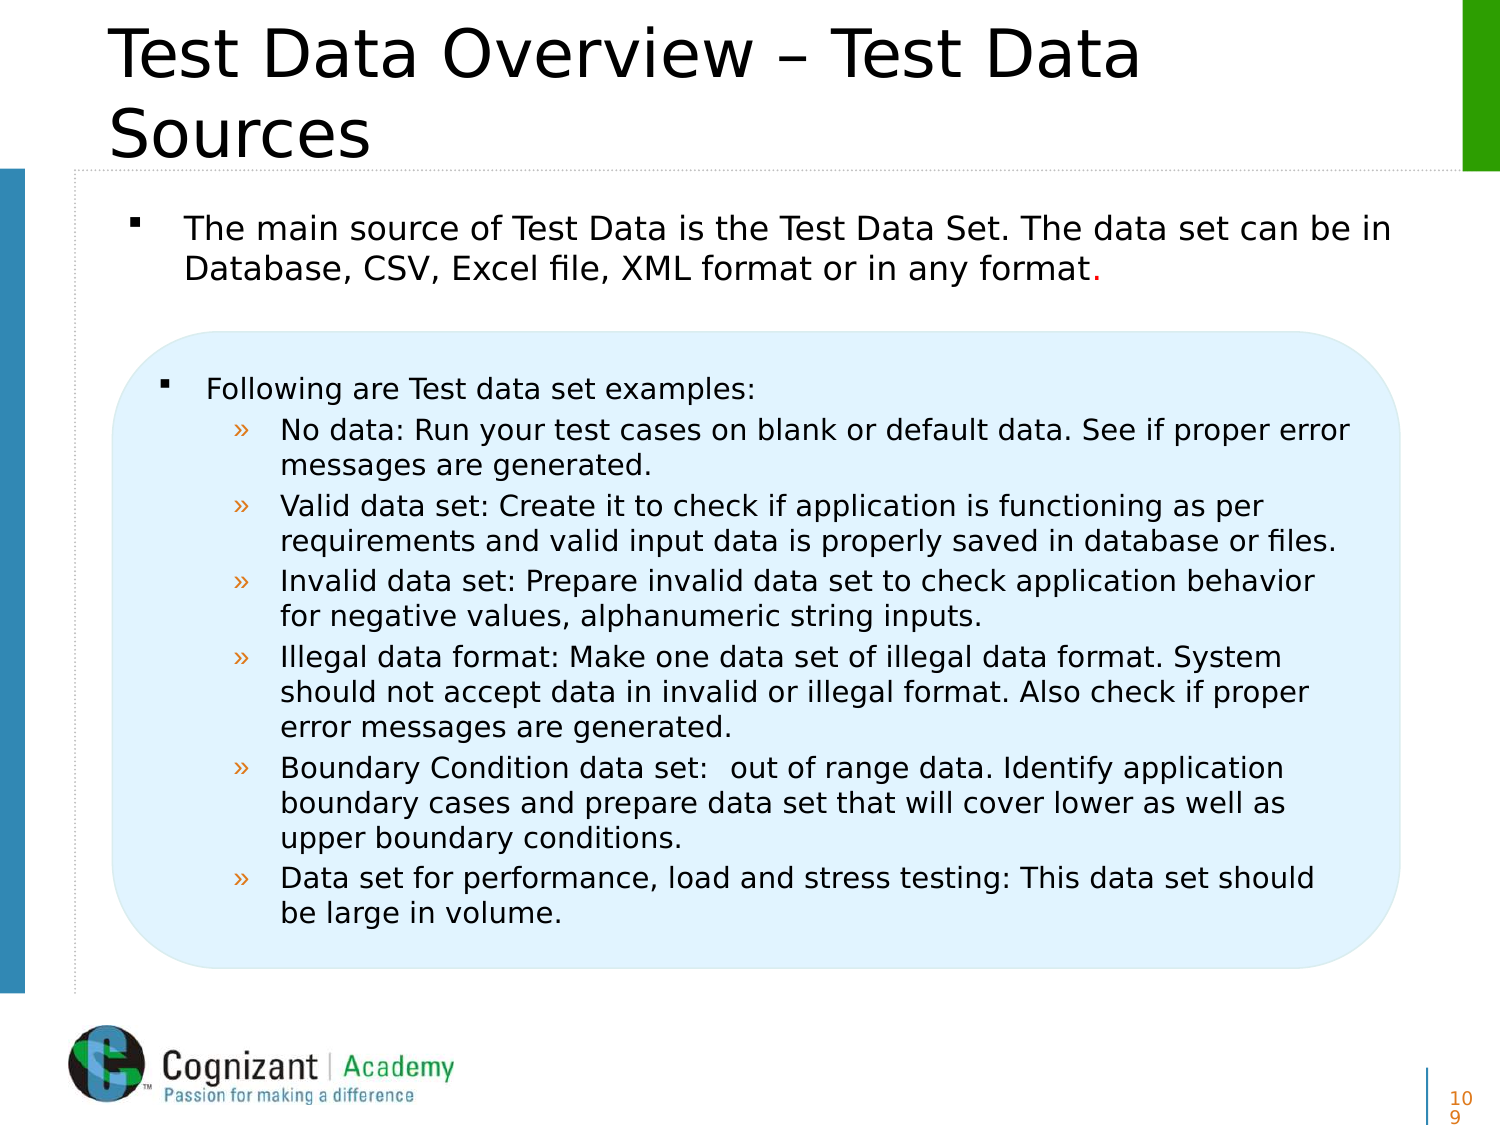

# Test Data Overview – Test Data Sources
The main source of Test Data is the Test Data Set. The data set can be in Database, CSV, Excel file, XML format or in any format.

Following are Test data set examples:
No data: Run your test cases on blank or default data. See if proper error messages are generated.
Valid data set: Create it to check if application is functioning as per requirements and valid input data is properly saved in database or files.
Invalid data set: Prepare invalid data set to check application behavior for negative values, alphanumeric string inputs.
Illegal data format: Make one data set of illegal data format. System should not accept data in invalid or illegal format. Also check if proper error messages are generated.
Boundary Condition data set: 	out of range data. Identify application boundary cases and prepare data set that will cover lower as well as upper boundary conditions.
Data set for performance, load and stress testing: This data set should be large in volume.
109